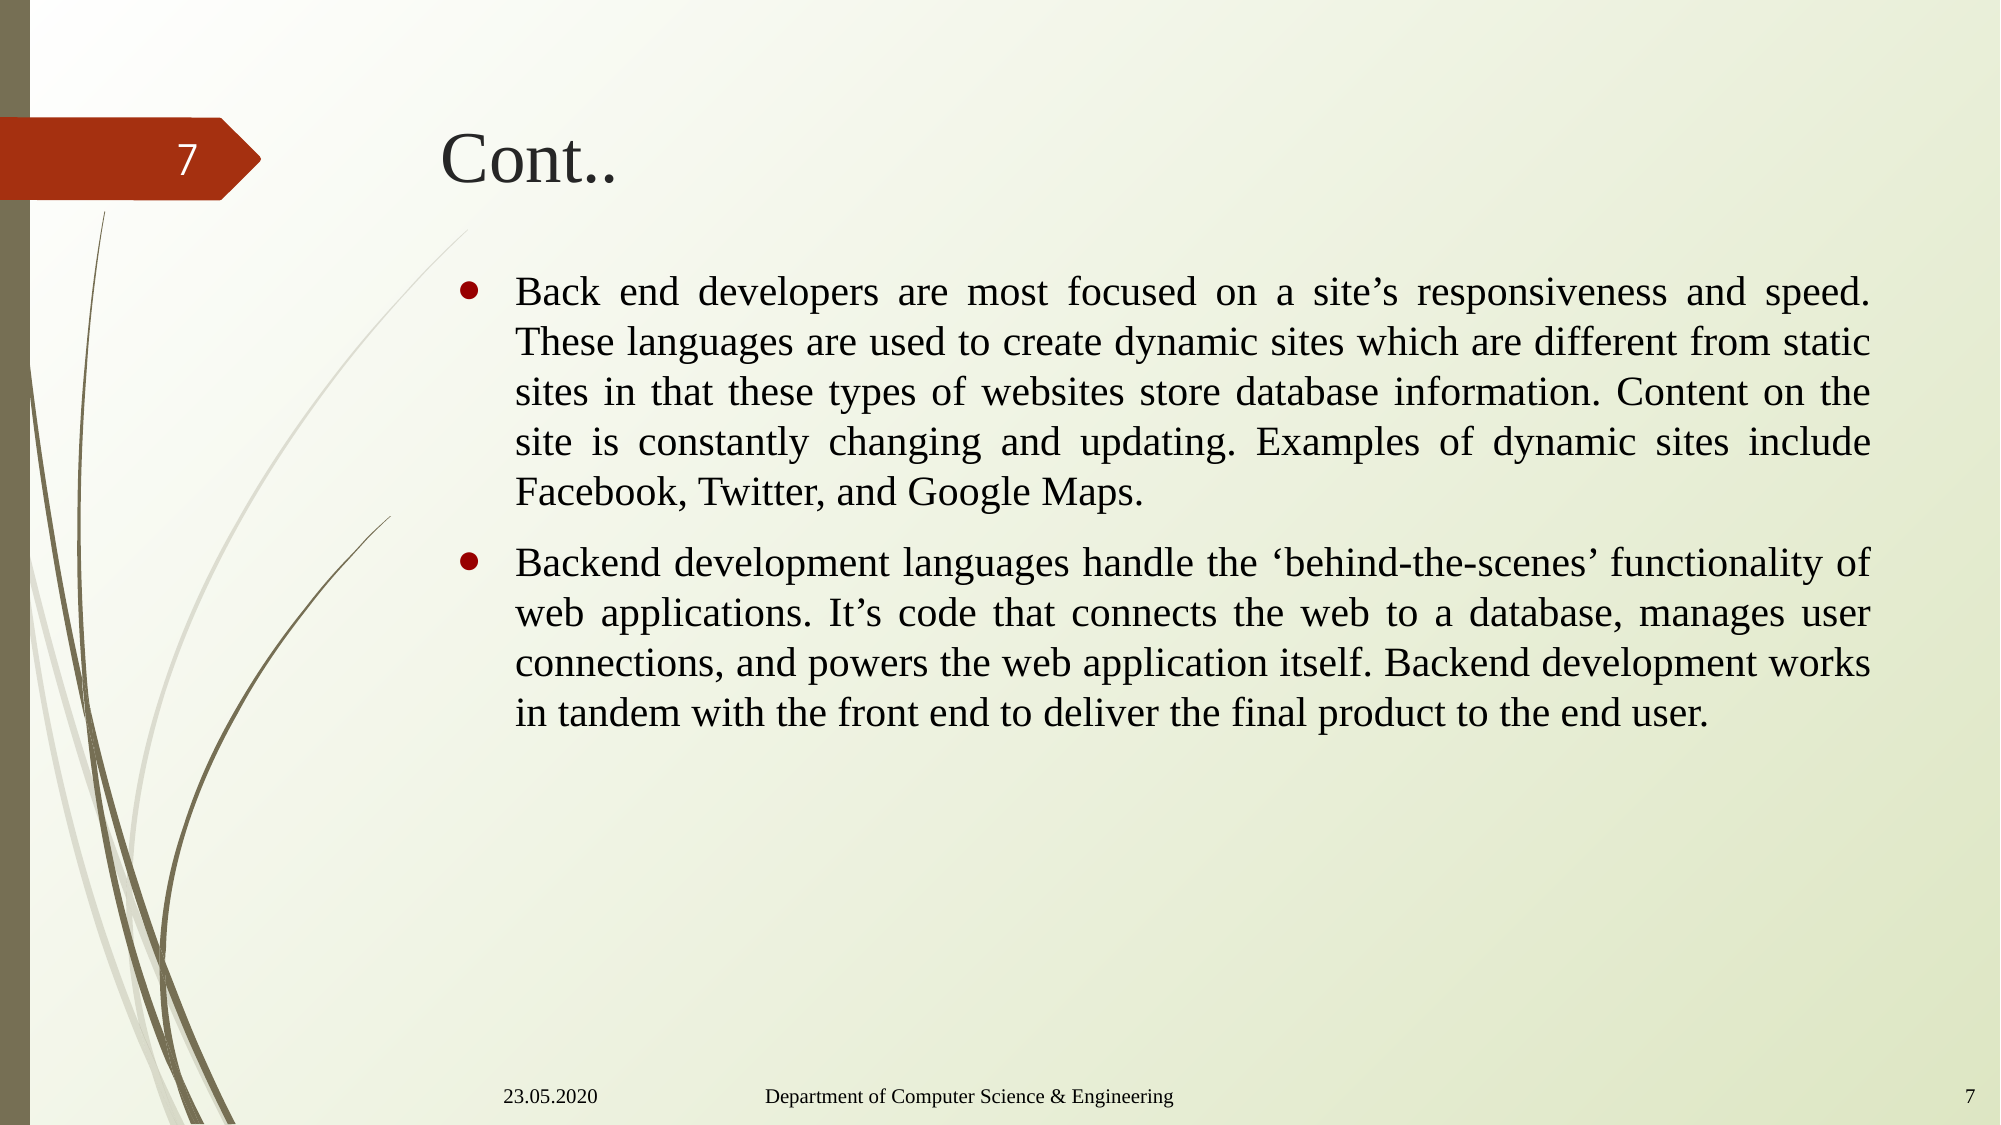

# Cont..
7
Back end developers are most focused on a site’s responsiveness and speed. These languages are used to create dynamic sites which are different from static sites in that these types of websites store database information. Content on the site is constantly changing and updating. Examples of dynamic sites include Facebook, Twitter, and Google Maps.
Backend development languages handle the ‘behind-the-scenes’ functionality of web applications. It’s code that connects the web to a database, manages user connections, and powers the web application itself. Backend development works in tandem with the front end to deliver the final product to the end user.

Department of Computer Science & Engineering 						7
23.05.2020